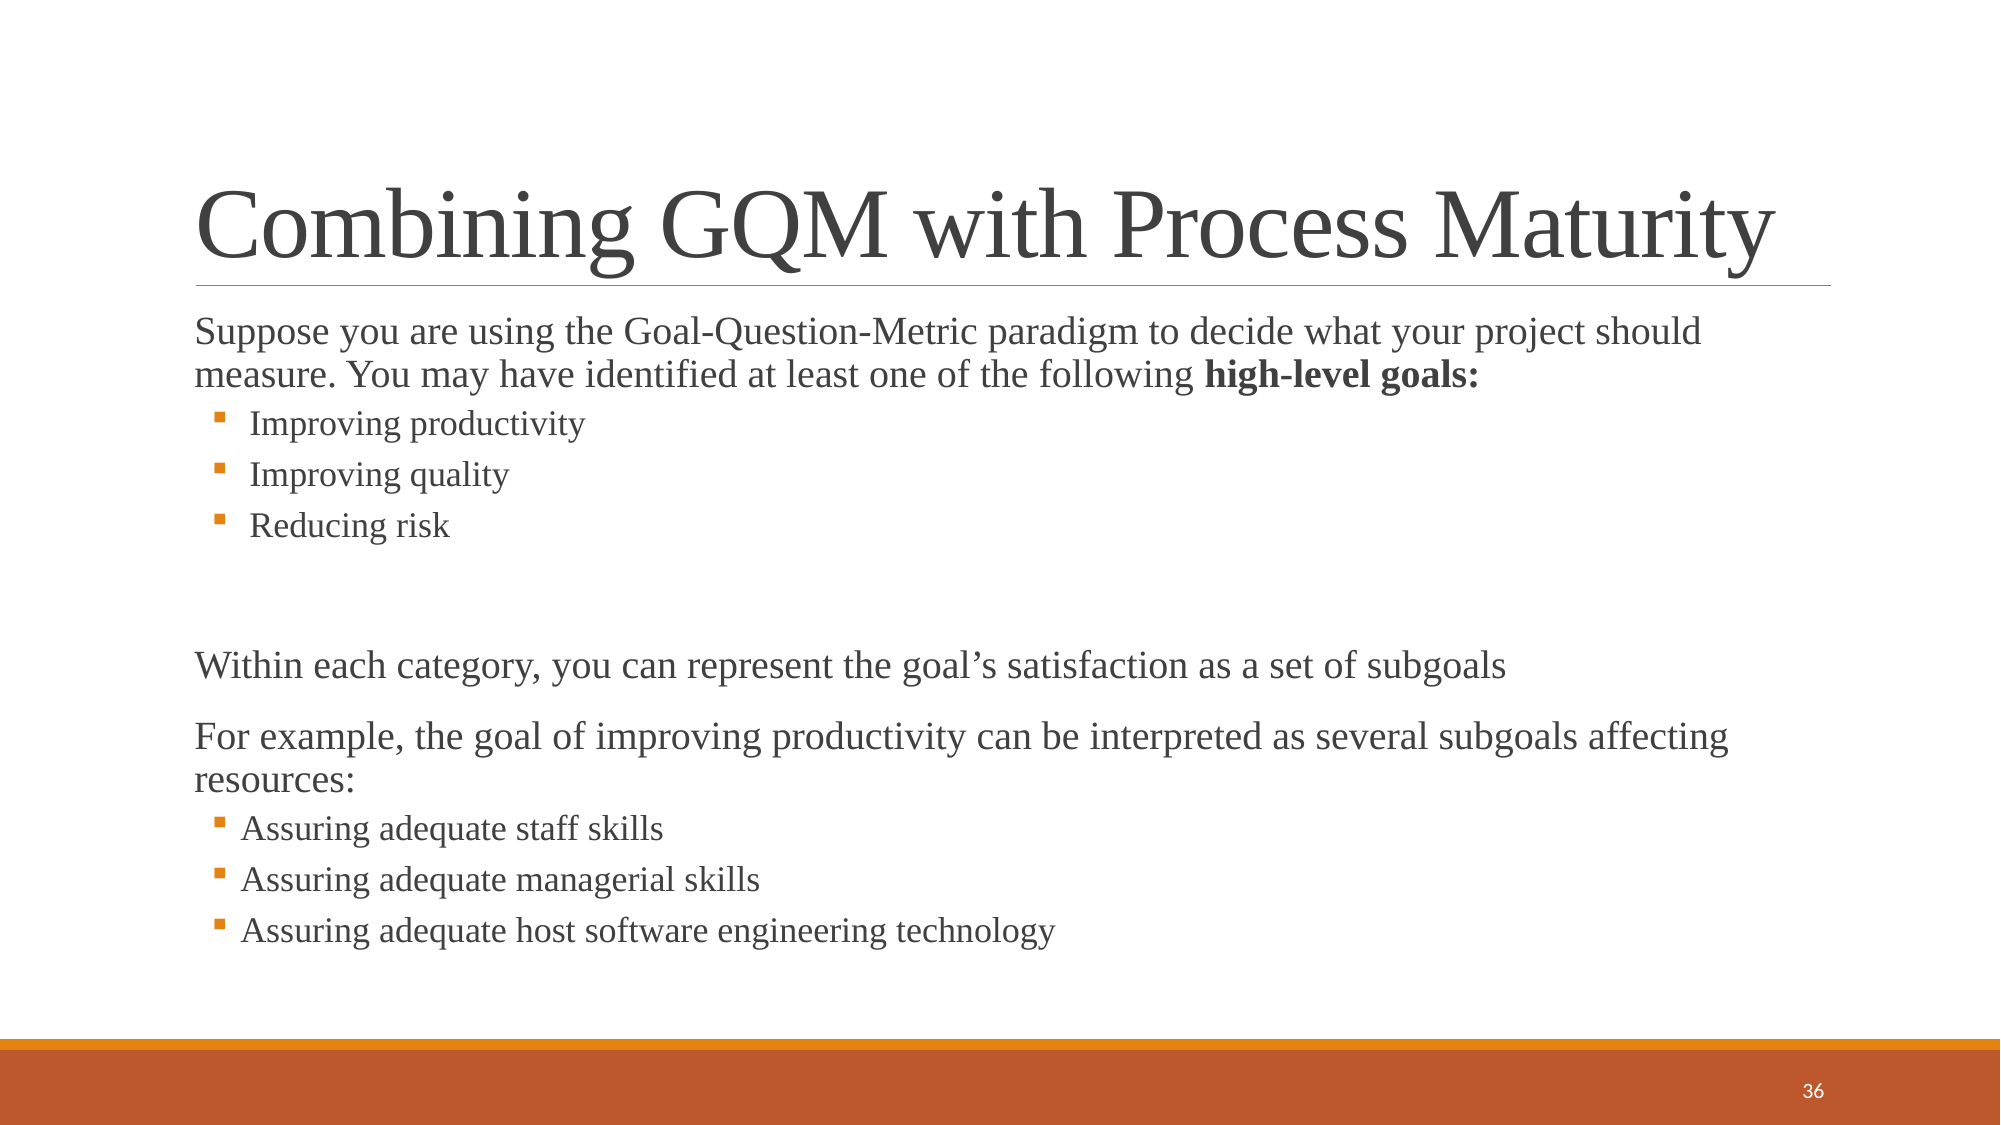

# Combining GQM with Process Maturity
Suppose you are using the Goal-Question-Metric paradigm to decide what your project should measure. You may have identified at least one of the following high-level goals:
 Improving productivity
 Improving quality
 Reducing risk

Within each category, you can represent the goal’s satisfaction as a set of subgoals
For example, the goal of improving productivity can be interpreted as several subgoals affecting resources:
Assuring adequate staff skills
Assuring adequate managerial skills
Assuring adequate host software engineering technology
36